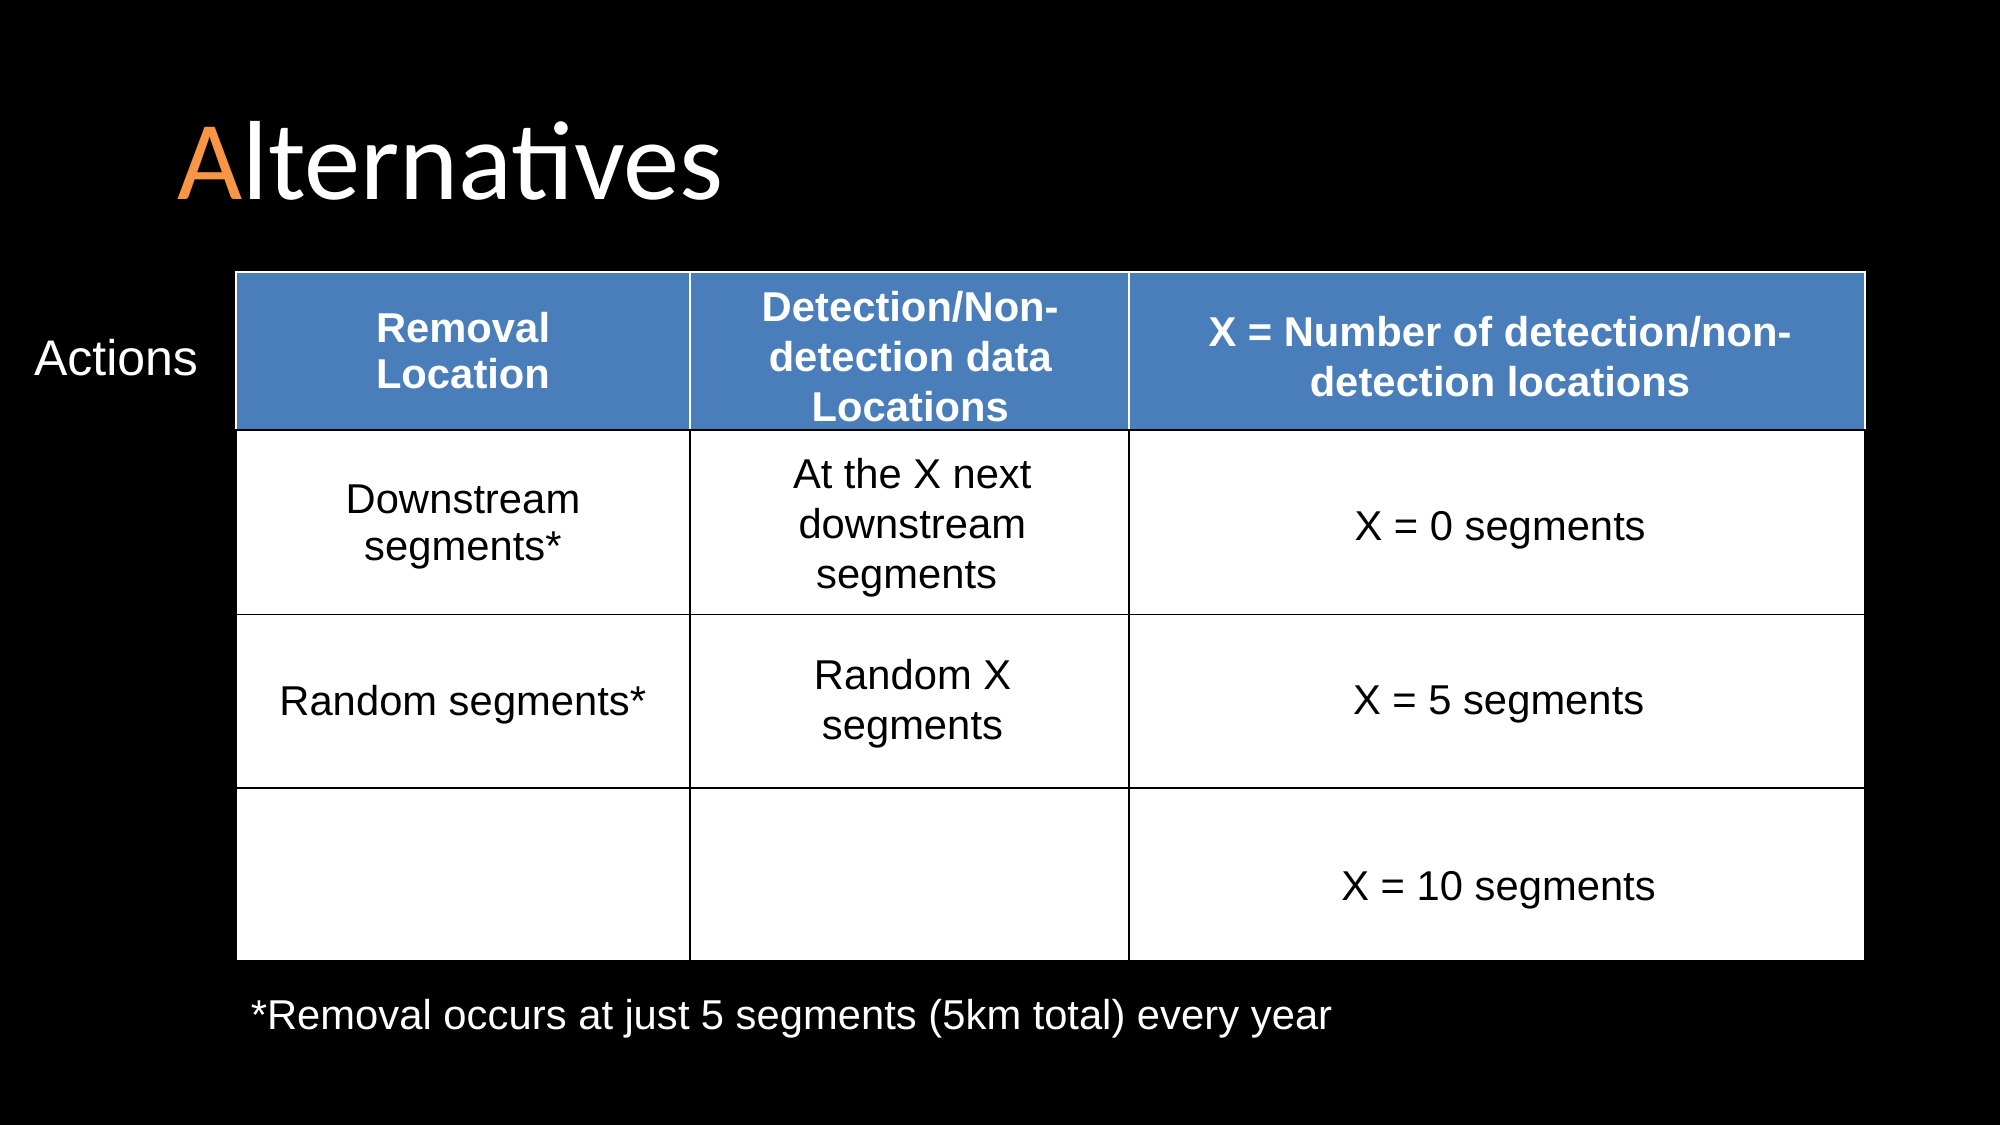

Alternatives
Detection/Non-detection data Locations
| Removal Location |  |  |
| --- | --- | --- |
| Downstream segments\* |  |  |
| Random segments\* |  |  |
|  |  |  |
X = Number of detection/non-detection locations
Actions
At the X next downstream segments
X = 0 segments
Random X segments
X = 5 segments
X = 10 segments
*Removal occurs at just 5 segments (5km total) every year